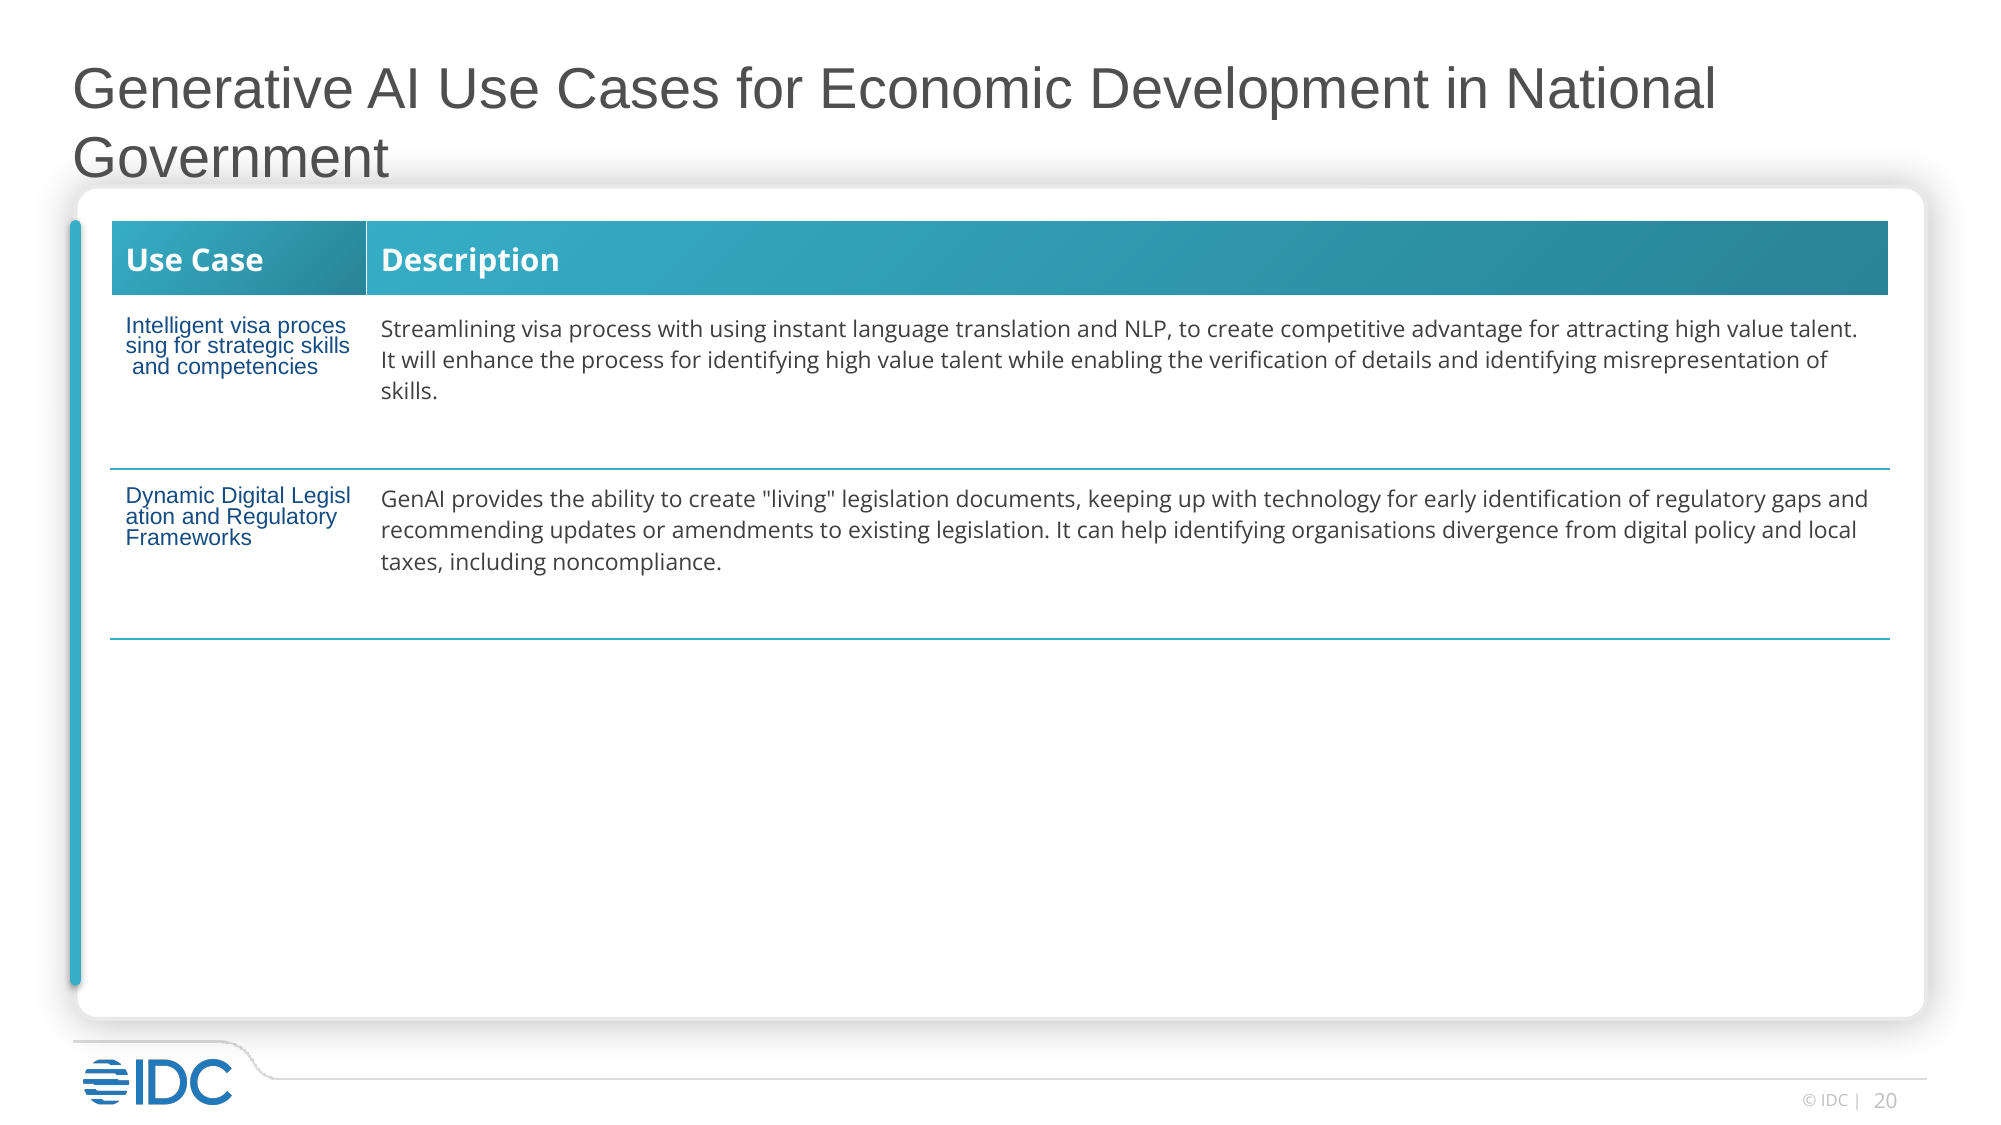

# Generative AI Use Cases for Economic Development in National Government

| Use Case | Description |
| --- | --- |
| Intelligent visa processing for strategic skills and competencies | Streamlining visa process with using instant language translation and NLP, to create competitive advantage for attracting high value talent. It will enhance the process for identifying high value talent while enabling the verification of details and identifying misrepresentation of skills. |
| Dynamic Digital Legislation and Regulatory Frameworks | GenAI provides the ability to create "living" legislation documents, keeping up with technology for early identification of regulatory gaps and recommending updates or amendments to existing legislation. It can help identifying organisations divergence from digital policy and local taxes, including noncompliance. |